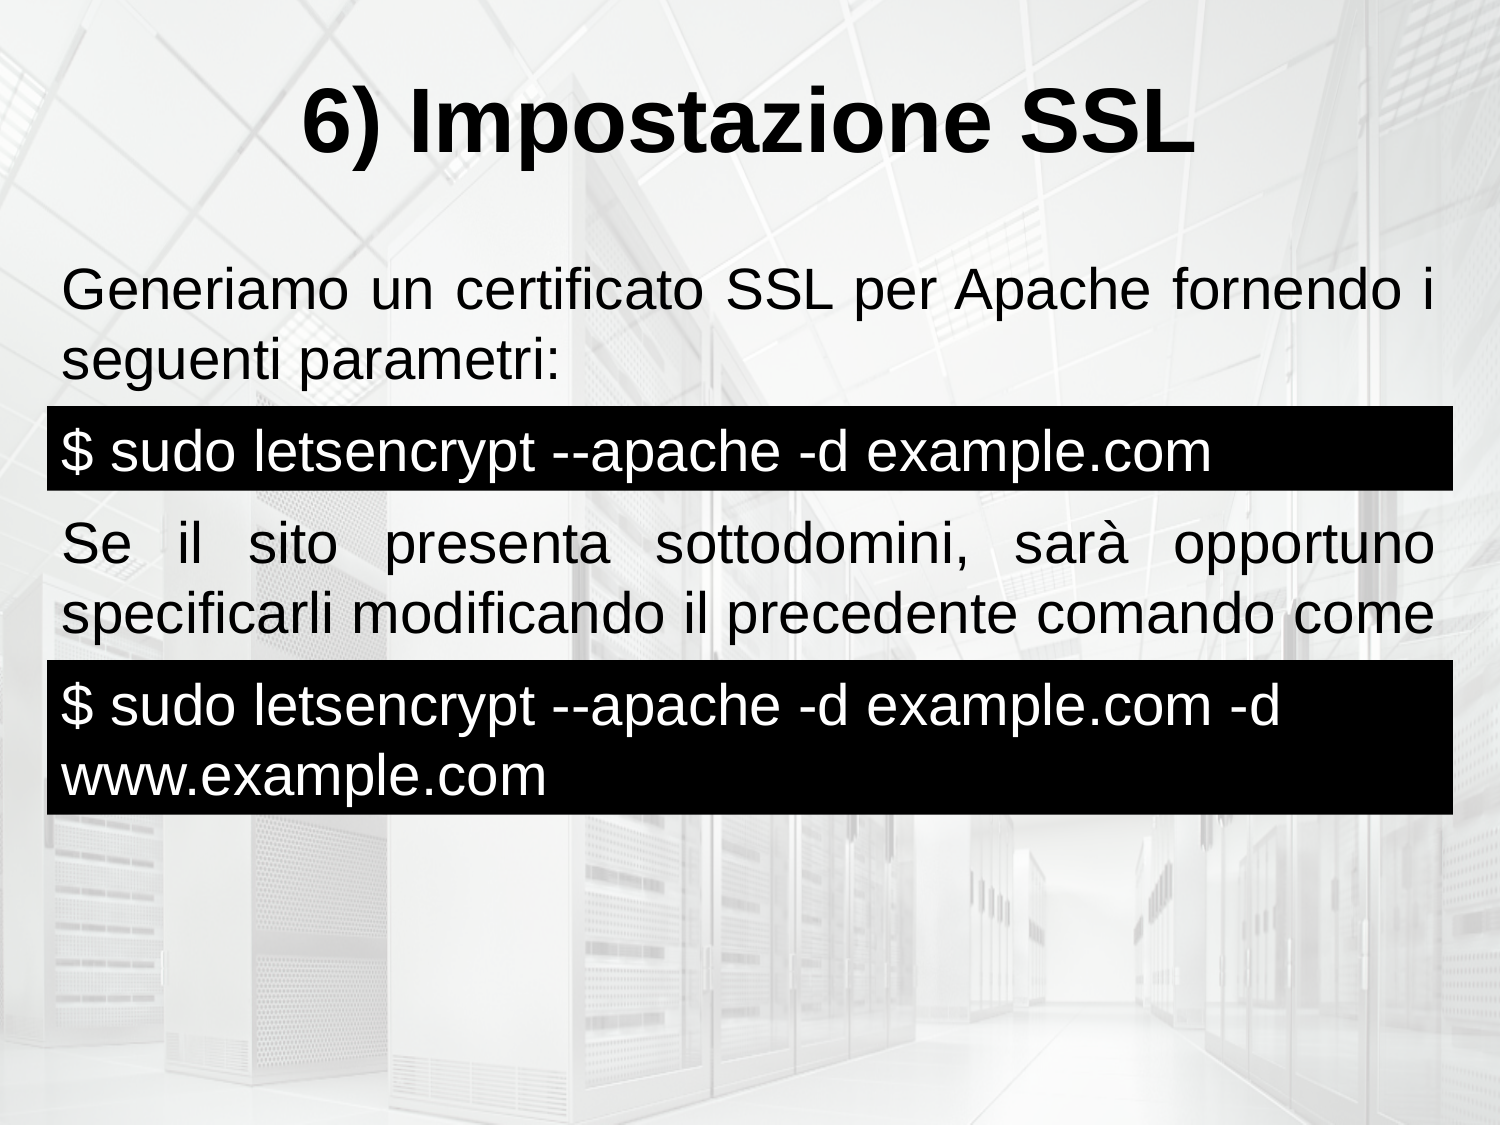

6) Impostazione SSL
Generiamo un certificato SSL per Apache fornendo i seguenti parametri:
$ sudo letsencrypt --apache -d example.com
Se il sito presenta sottodomini, sarà opportuno specificarli modificando il precedente comando come segue:
$ sudo letsencrypt --apache -d example.com -d www.example.com